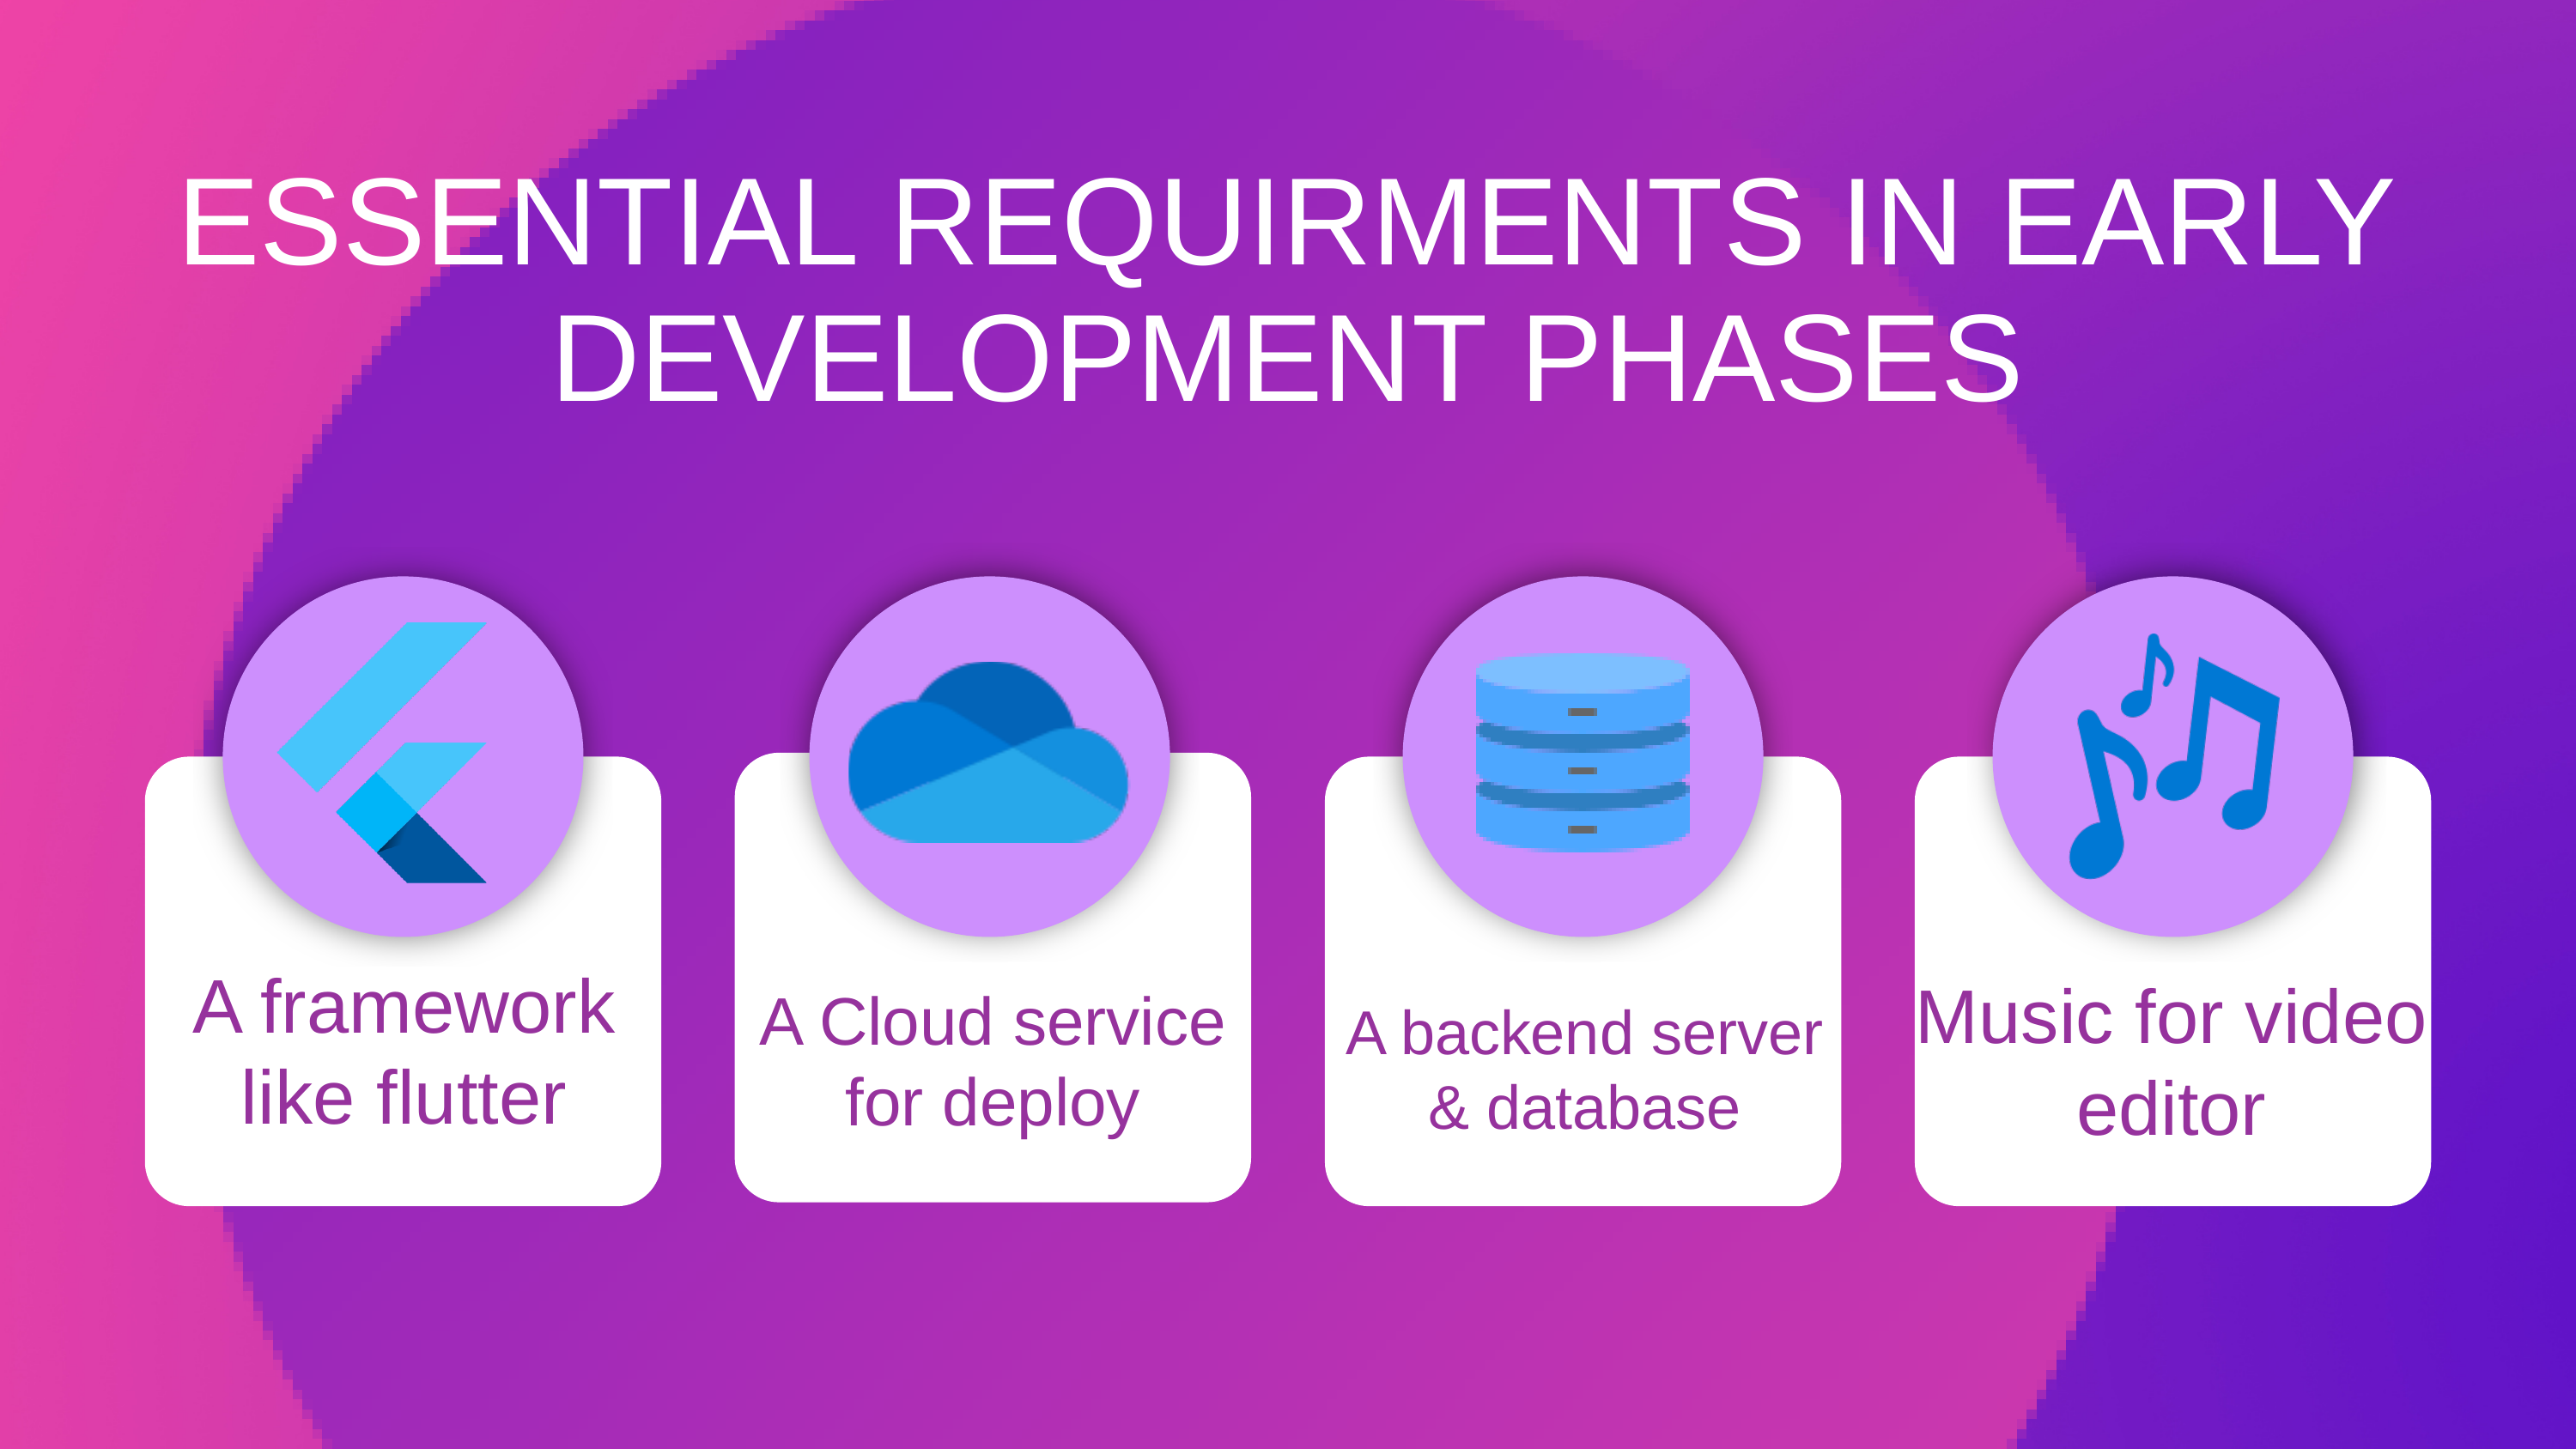

ESSENTIAL REQUIRMENTS IN EARLY DEVELOPMENT PHASES

A framework like flutter
Music for video editor
A Cloud service for deploy
A backend server & database